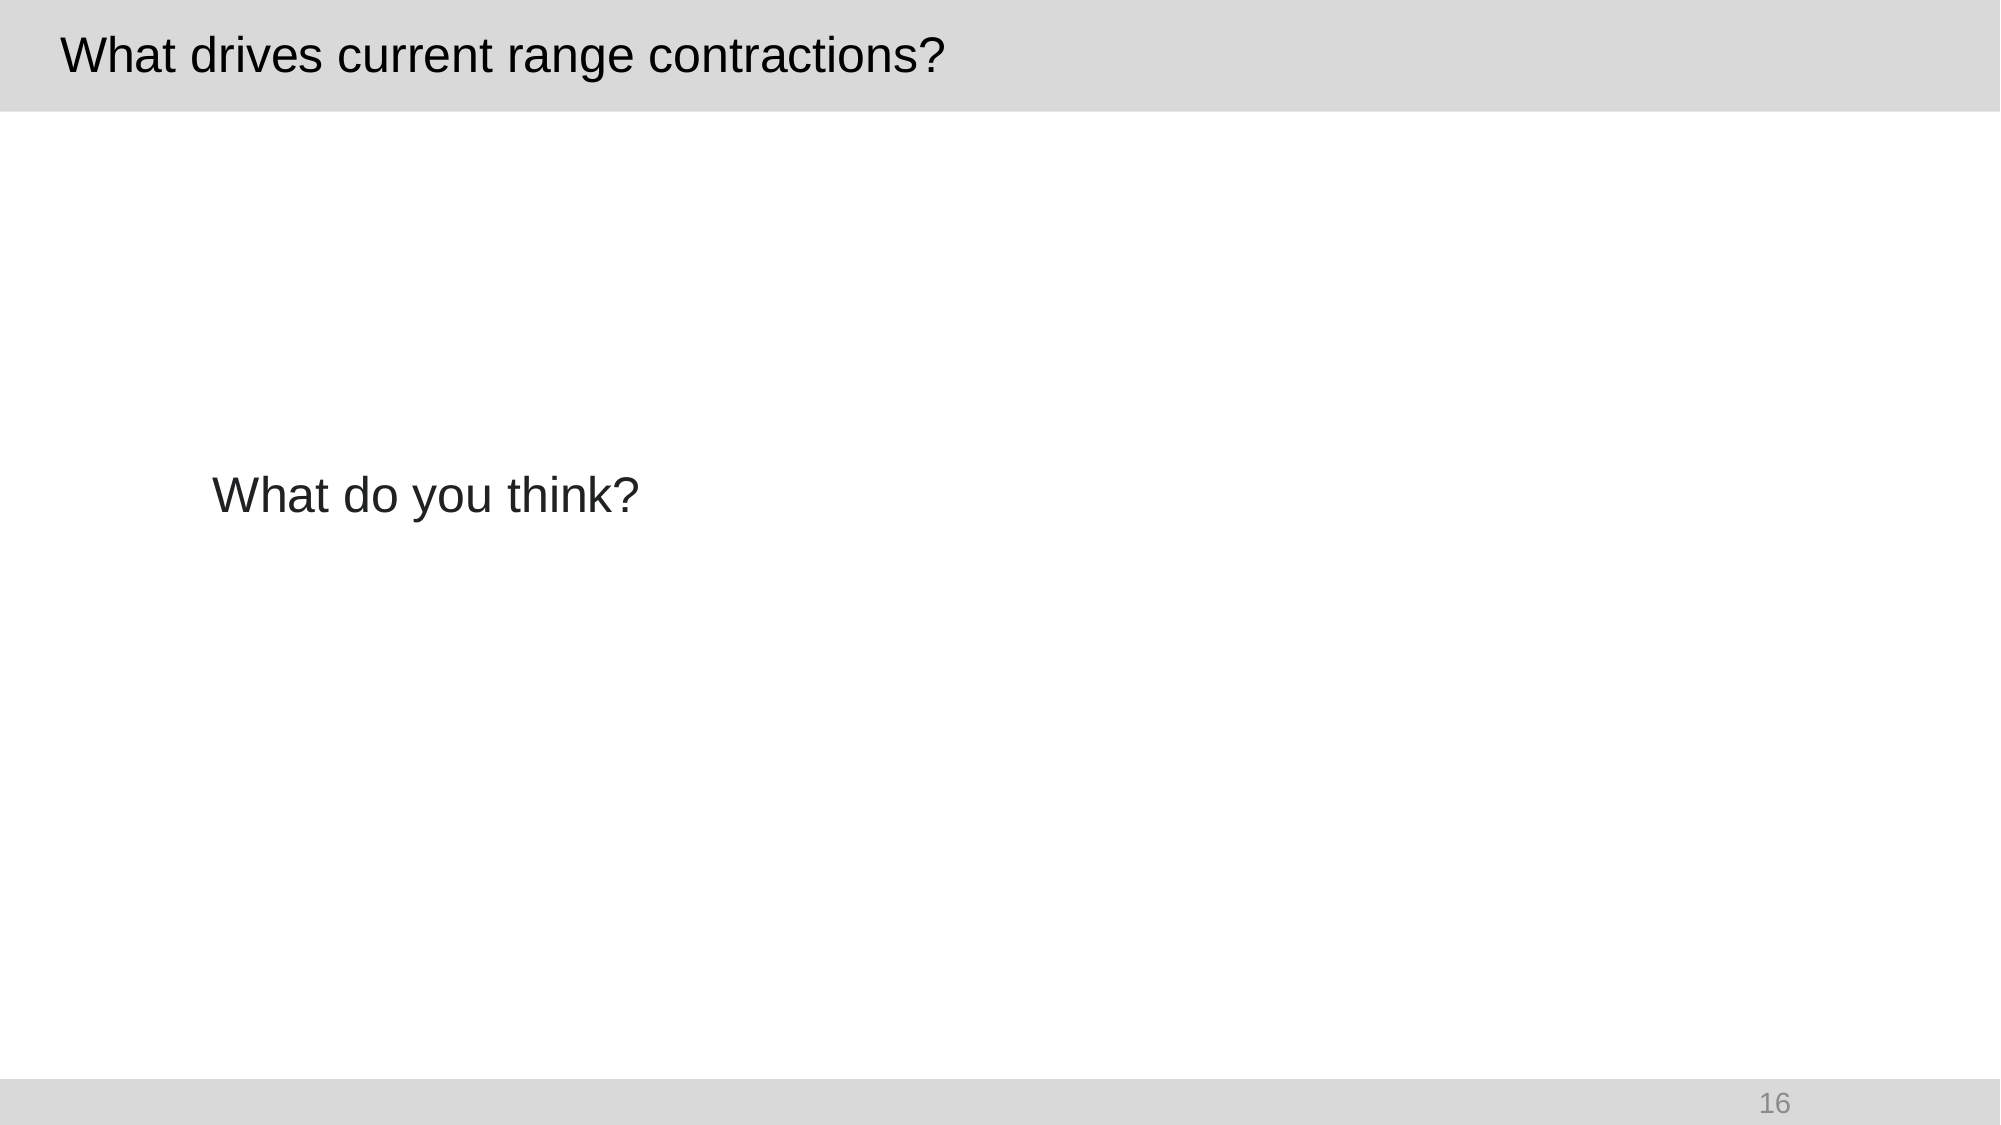

# What drives current range contractions?
What do you think?

16